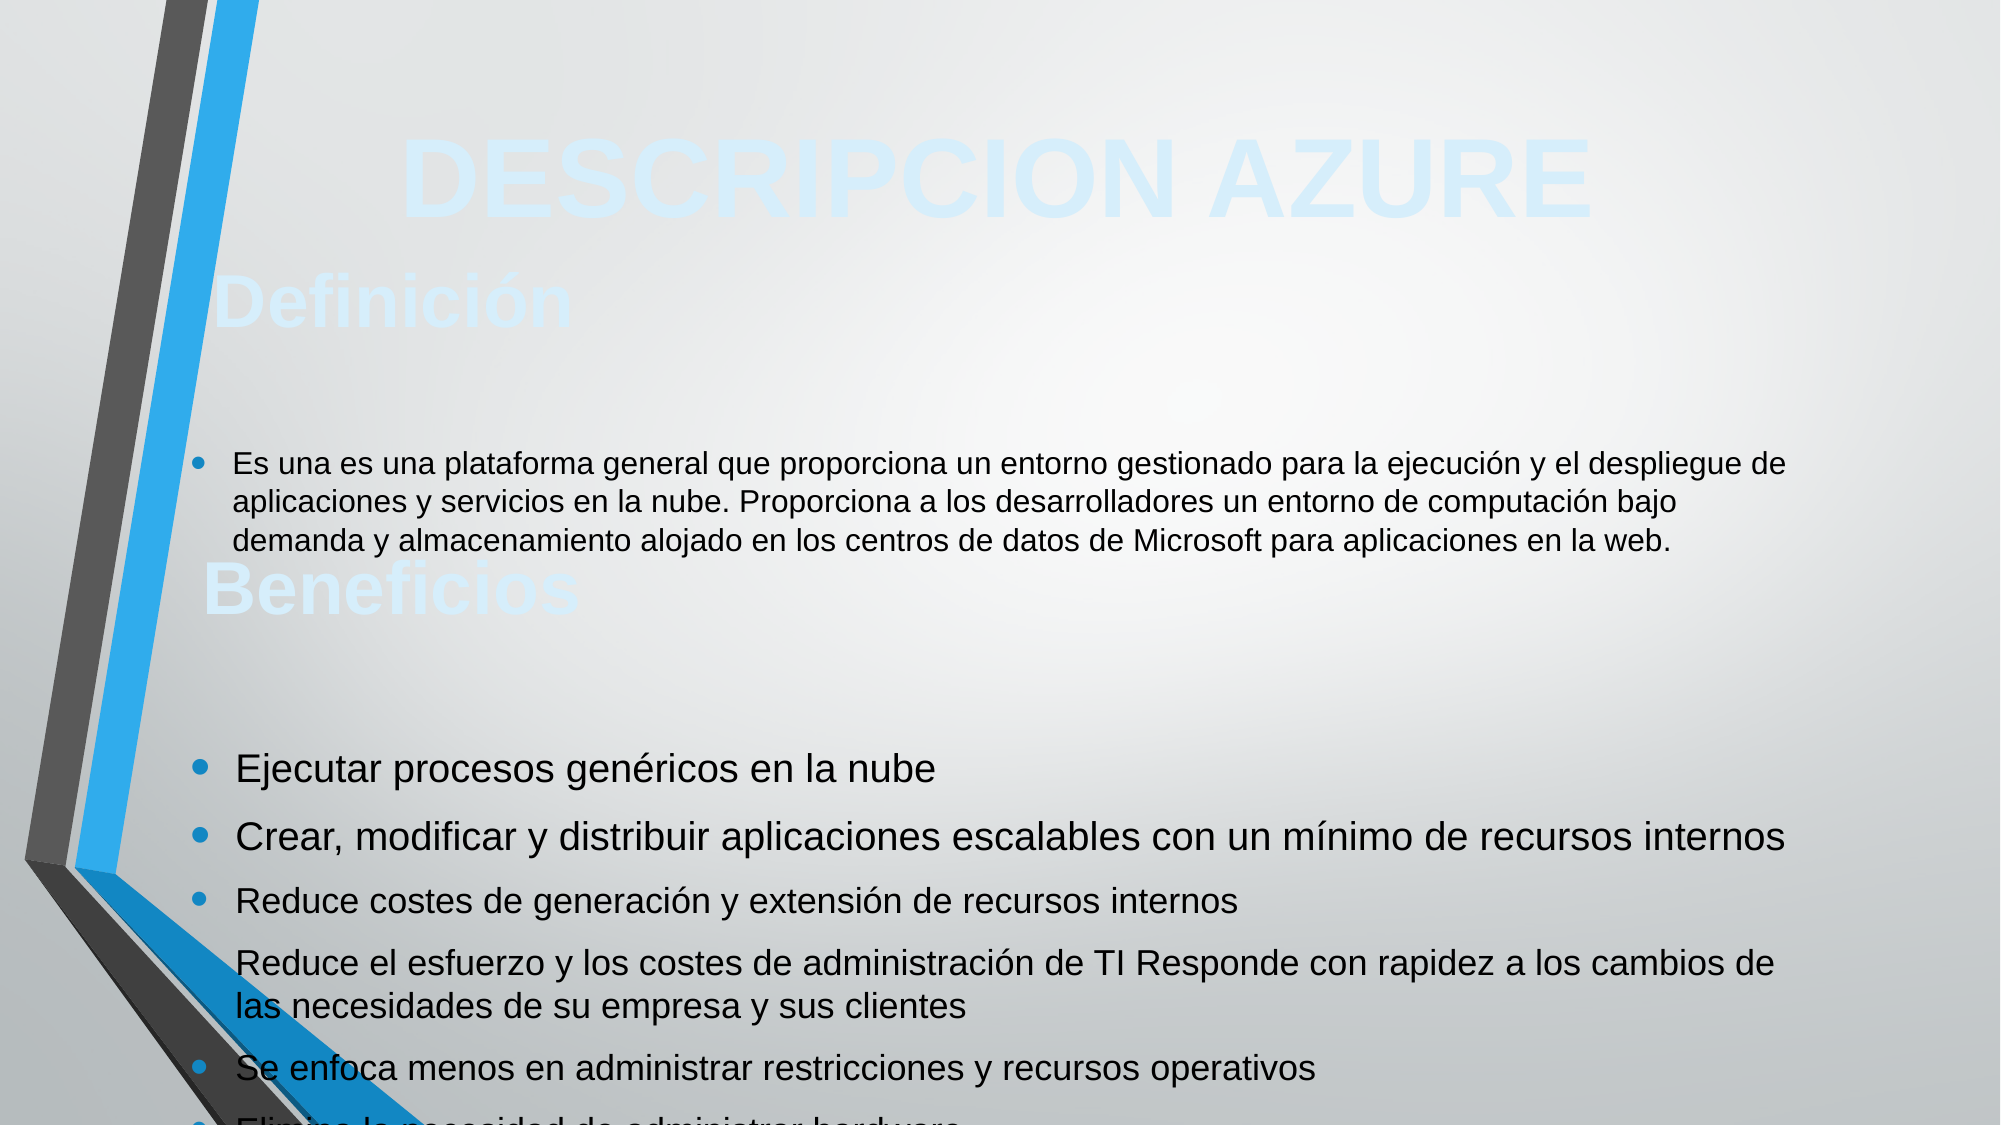

# DESCRIPCION AZURE
Definición
Es una es una plataforma general que proporciona un entorno gestionado para la ejecución y el despliegue de aplicaciones y servicios en la nube. Proporciona a los desarrolladores un entorno de computación bajo demanda y almacenamiento alojado en los centros de datos de Microsoft para aplicaciones en la web.

Beneficios
Ejecutar procesos genéricos en la nube
Crear, modificar y distribuir aplicaciones escalables con un mínimo de recursos internos
Reduce costes de generación y extensión de recursos internos
Reduce el esfuerzo y los costes de administración de TI Responde con rapidez a los cambios de las necesidades de su empresa y sus clientes
Se enfoca menos en administrar restricciones y recursos operativos
Elimina la necesidad de administrar hardware